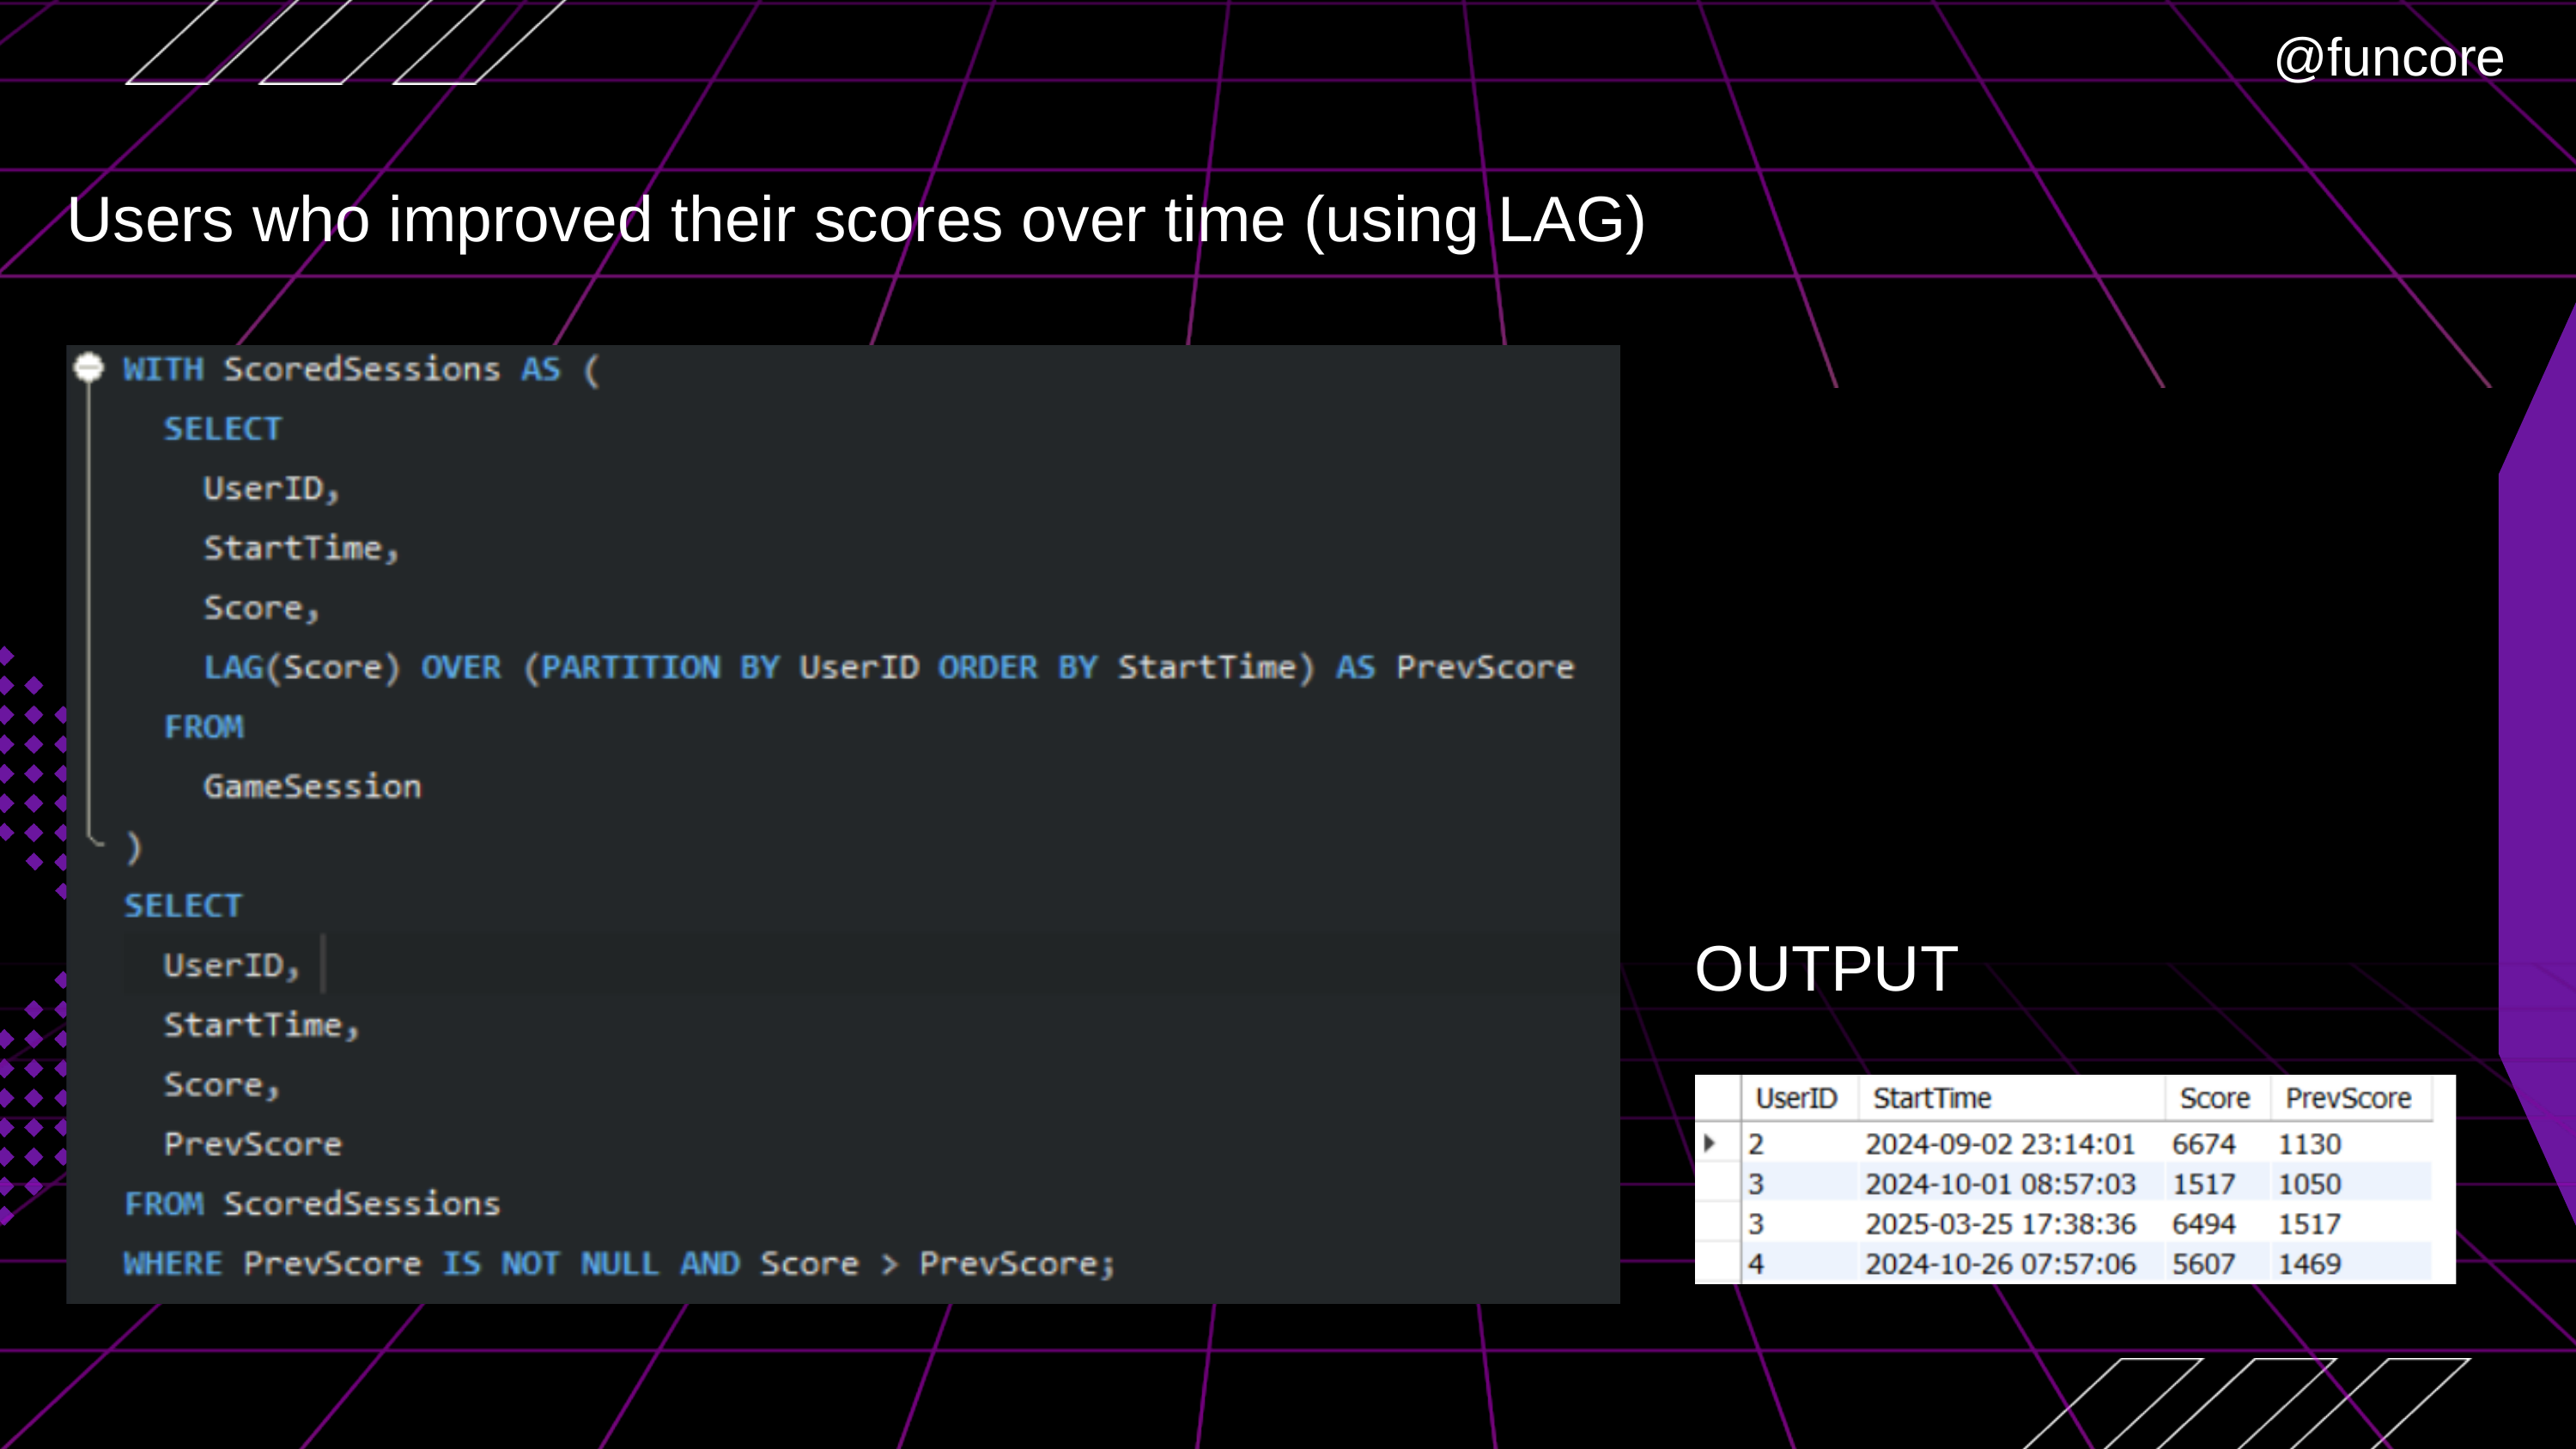

@funcore
Users who improved their scores over time (using LAG)

OUTPUT